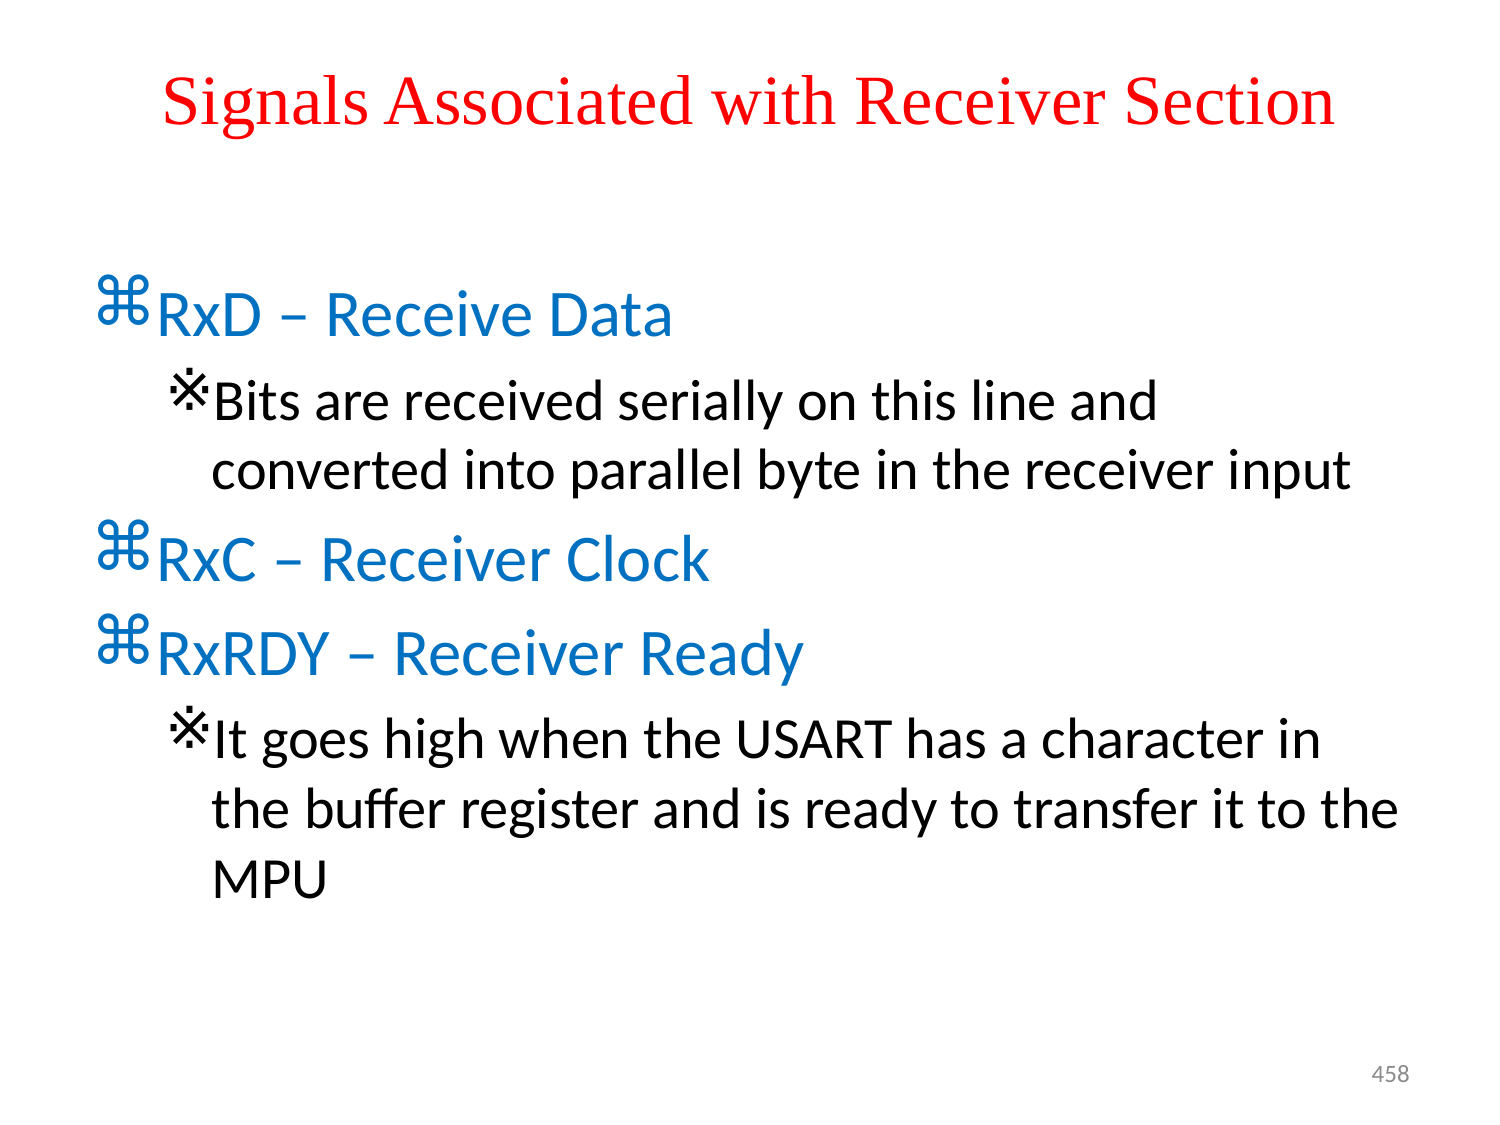

# Signals Associated with Receiver Section
RxD – Receive Data
Bits are received serially on this line and converted into parallel byte in the receiver input
RxC – Receiver Clock
RxRDY – Receiver Ready
It goes high when the USART has a character in the buffer register and is ready to transfer it to the MPU

458